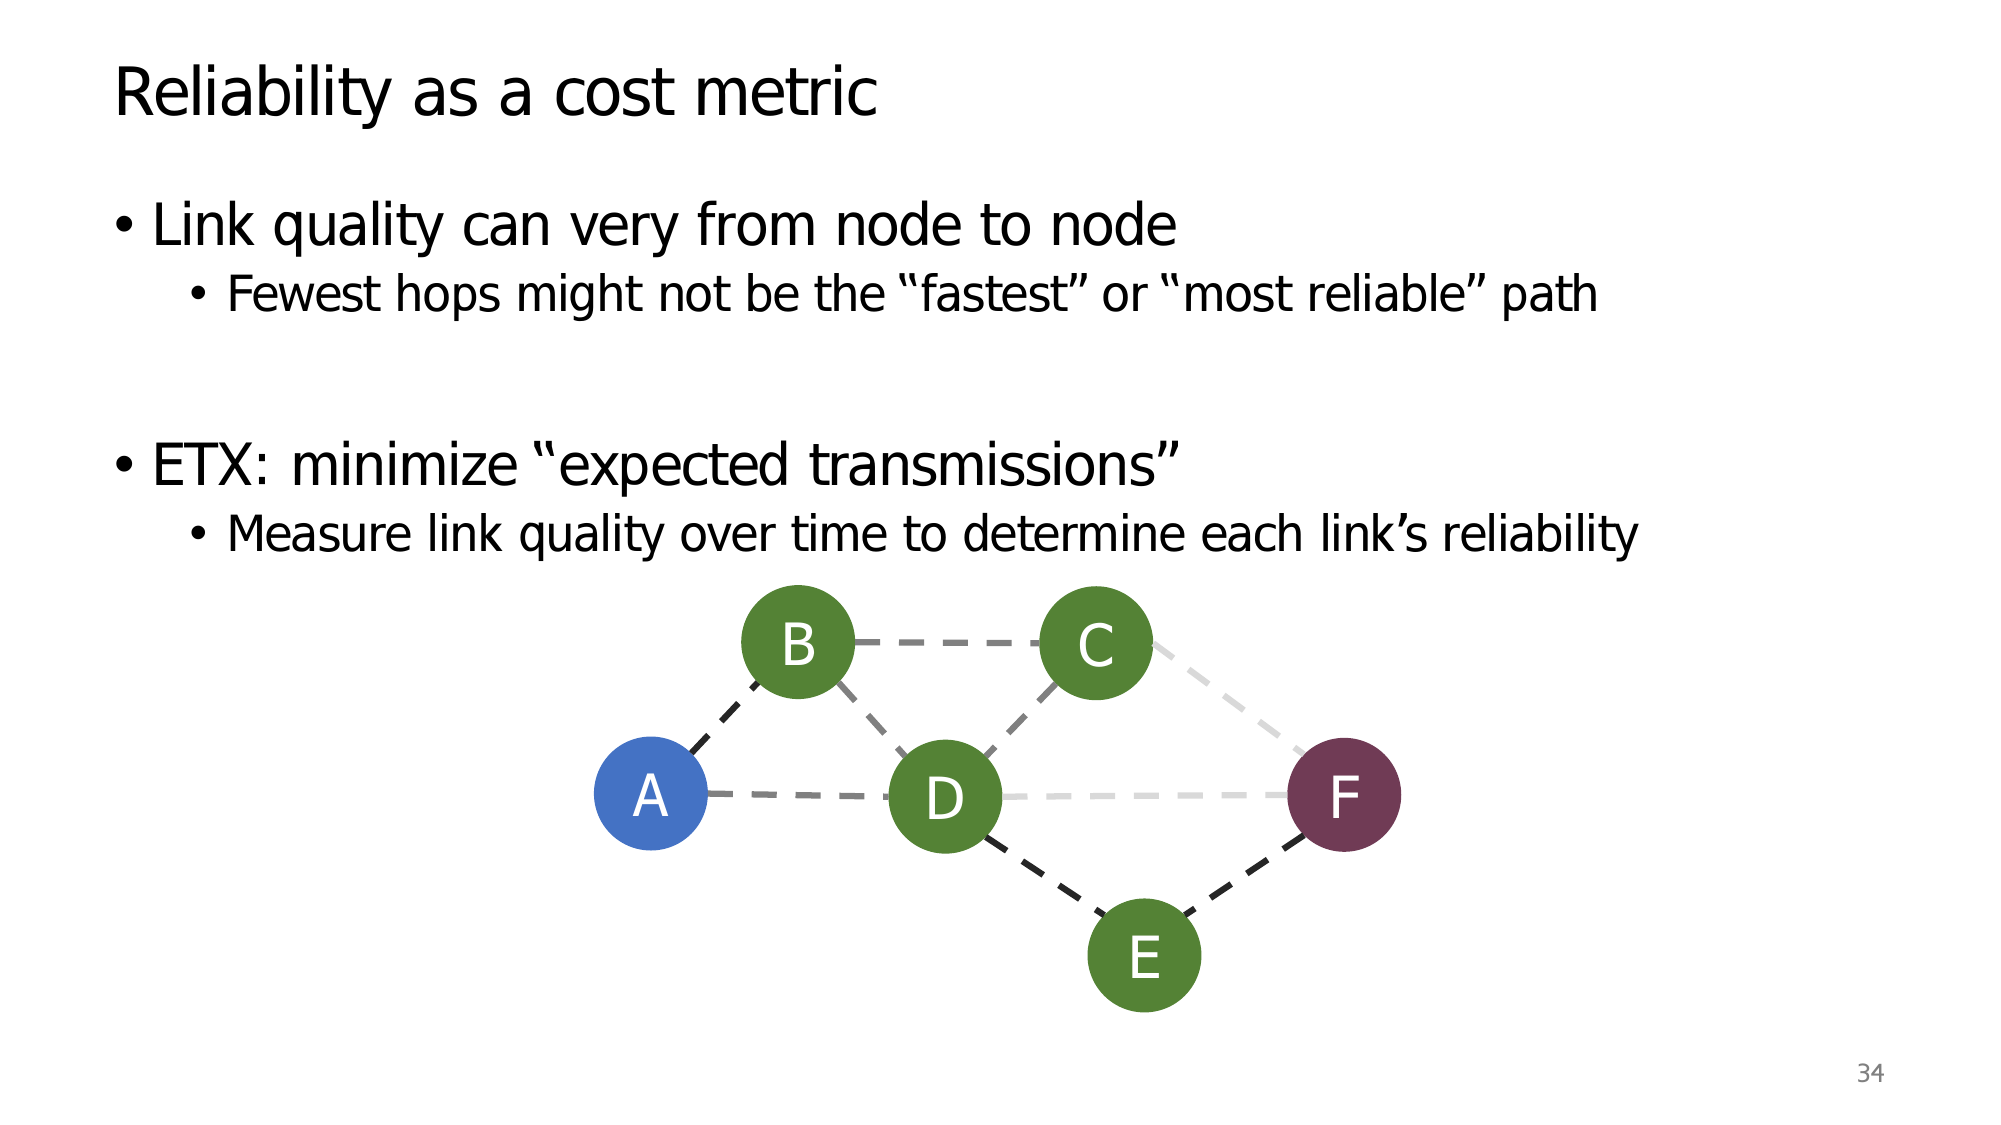

# Reliability as a cost metric
Link quality can very from node to node
Fewest hops might not be the “fastest” or “most reliable” path

ETX: minimize “expected transmissions”
Measure link quality over time to determine each link’s reliability
B
C
A
F
D
E
34